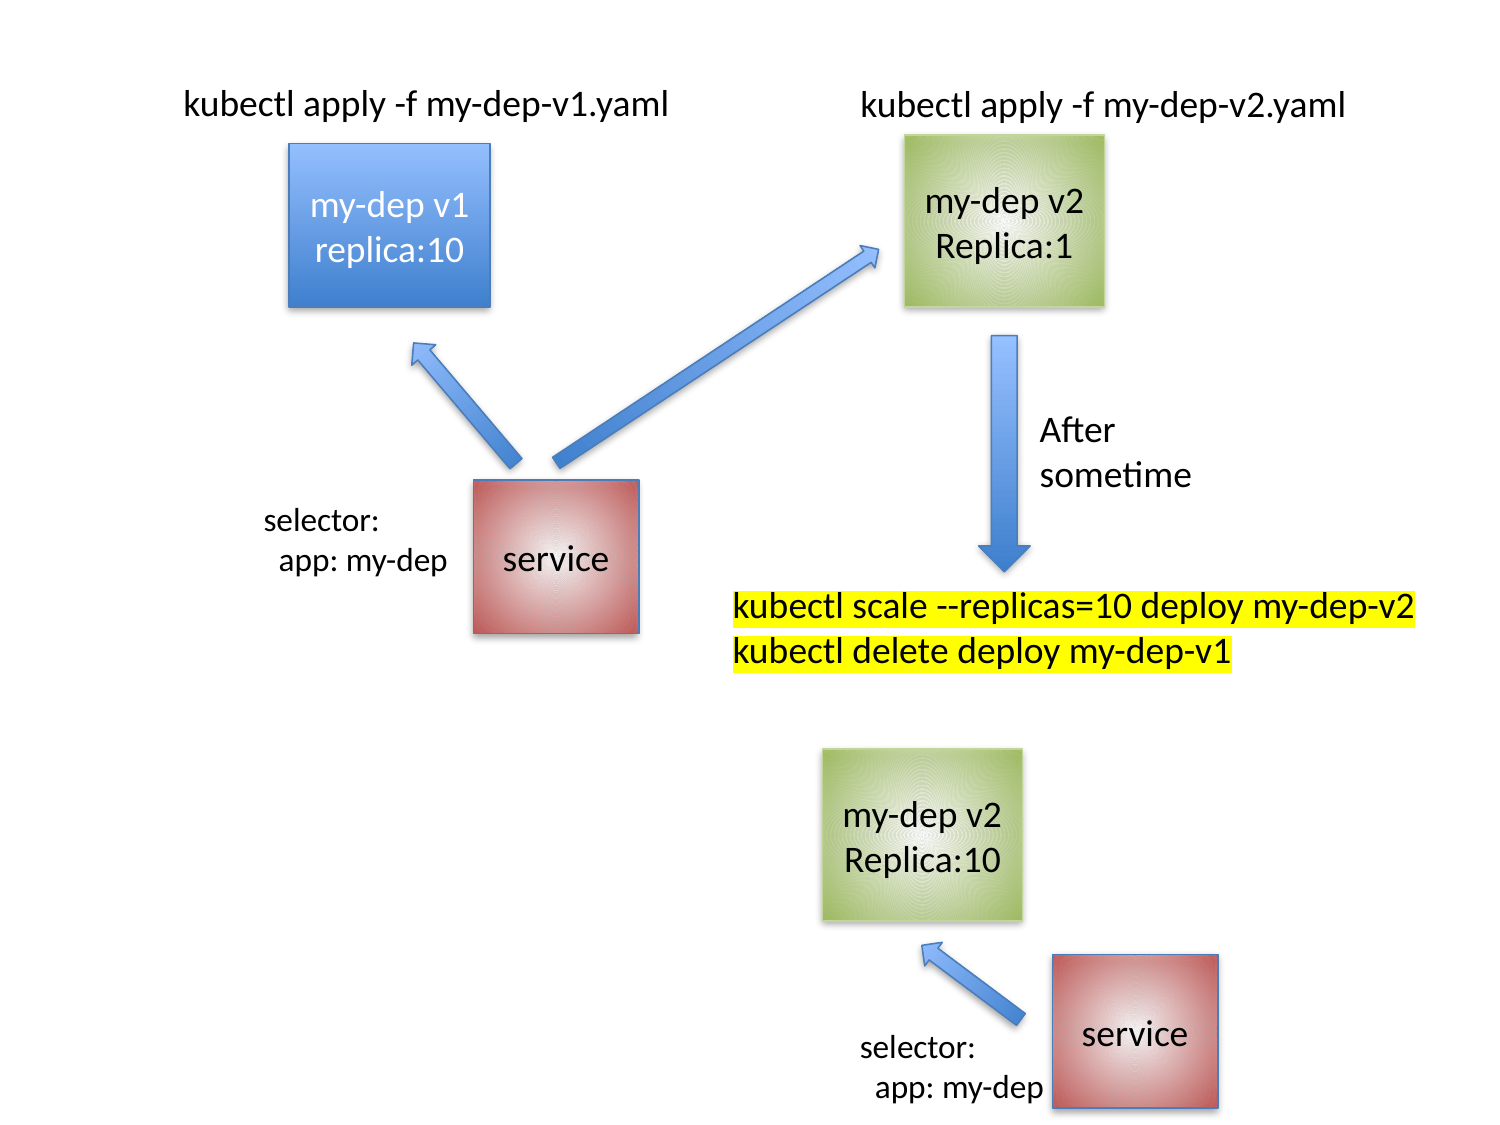

kubectl apply -f my-dep-v1.yaml
kubectl apply -f my-dep-v2.yaml
my-dep v2
Replica:1
my-dep v1
replica:10

After sometime
service
selector:
  app: my-dep
kubectl scale --replicas=10 deploy my-dep-v2
kubectl delete deploy my-dep-v1
my-dep v2
Replica:10

service
selector:
  app: my-dep